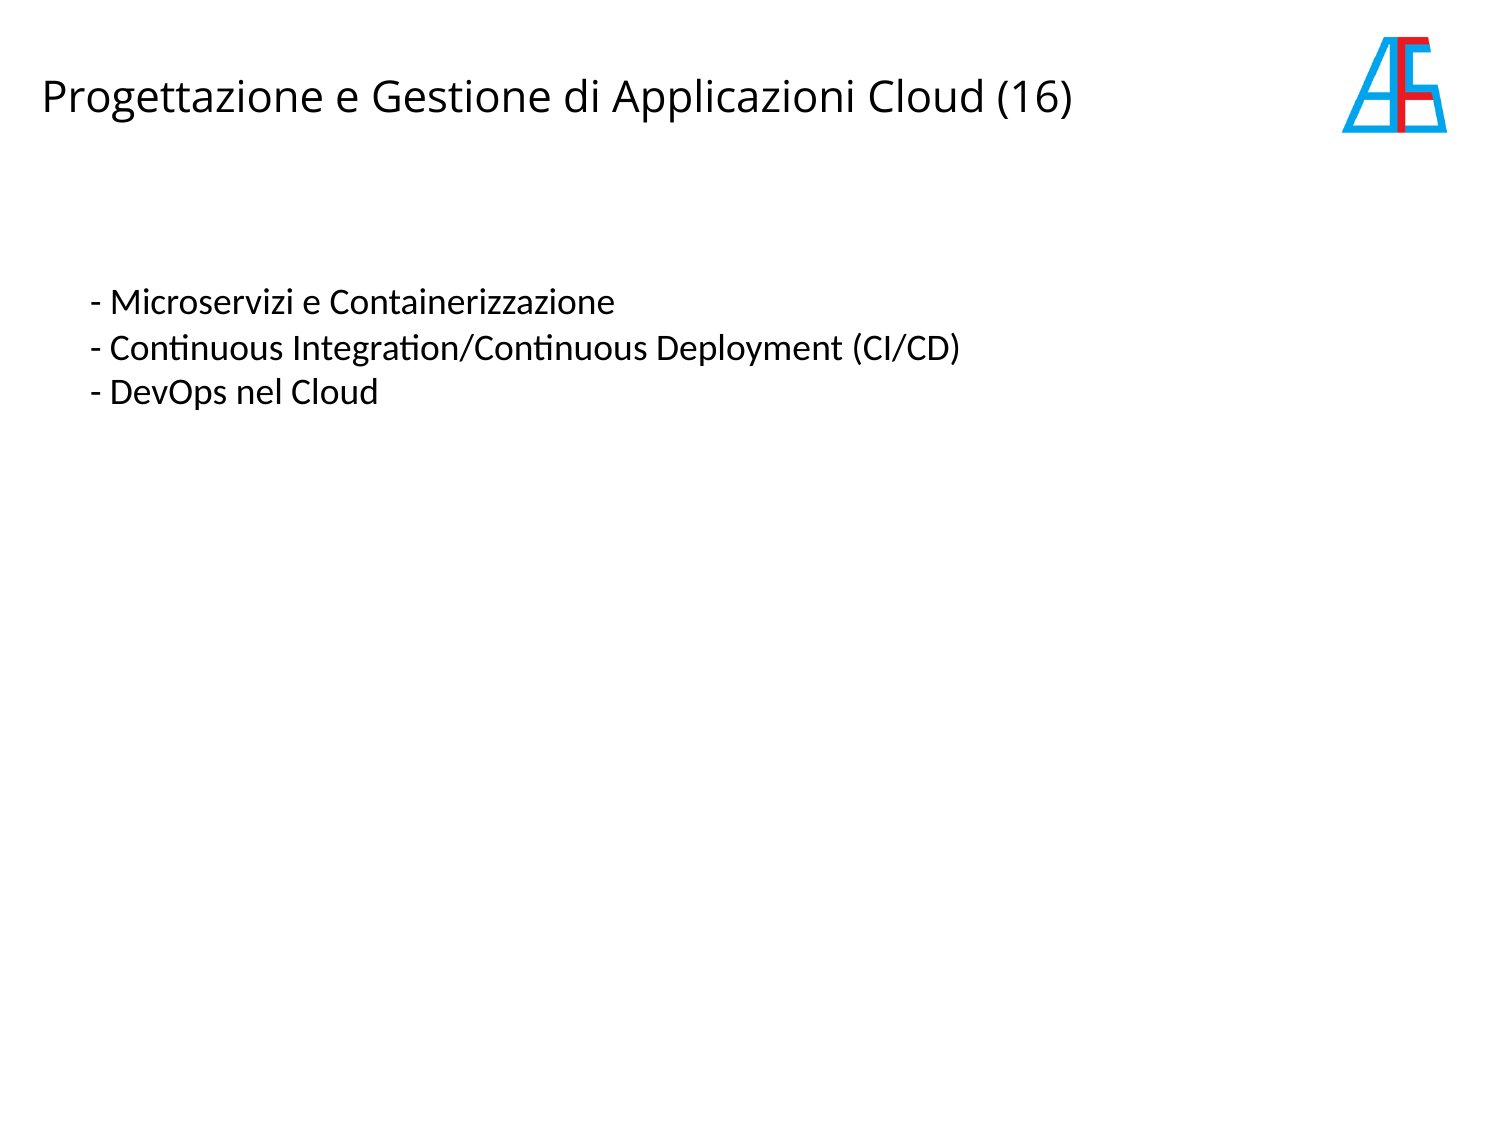

# Progettazione e Gestione di Applicazioni Cloud (16)

- Microservizi e Containerizzazione
- Continuous Integration/Continuous Deployment (CI/CD)
- DevOps nel Cloud